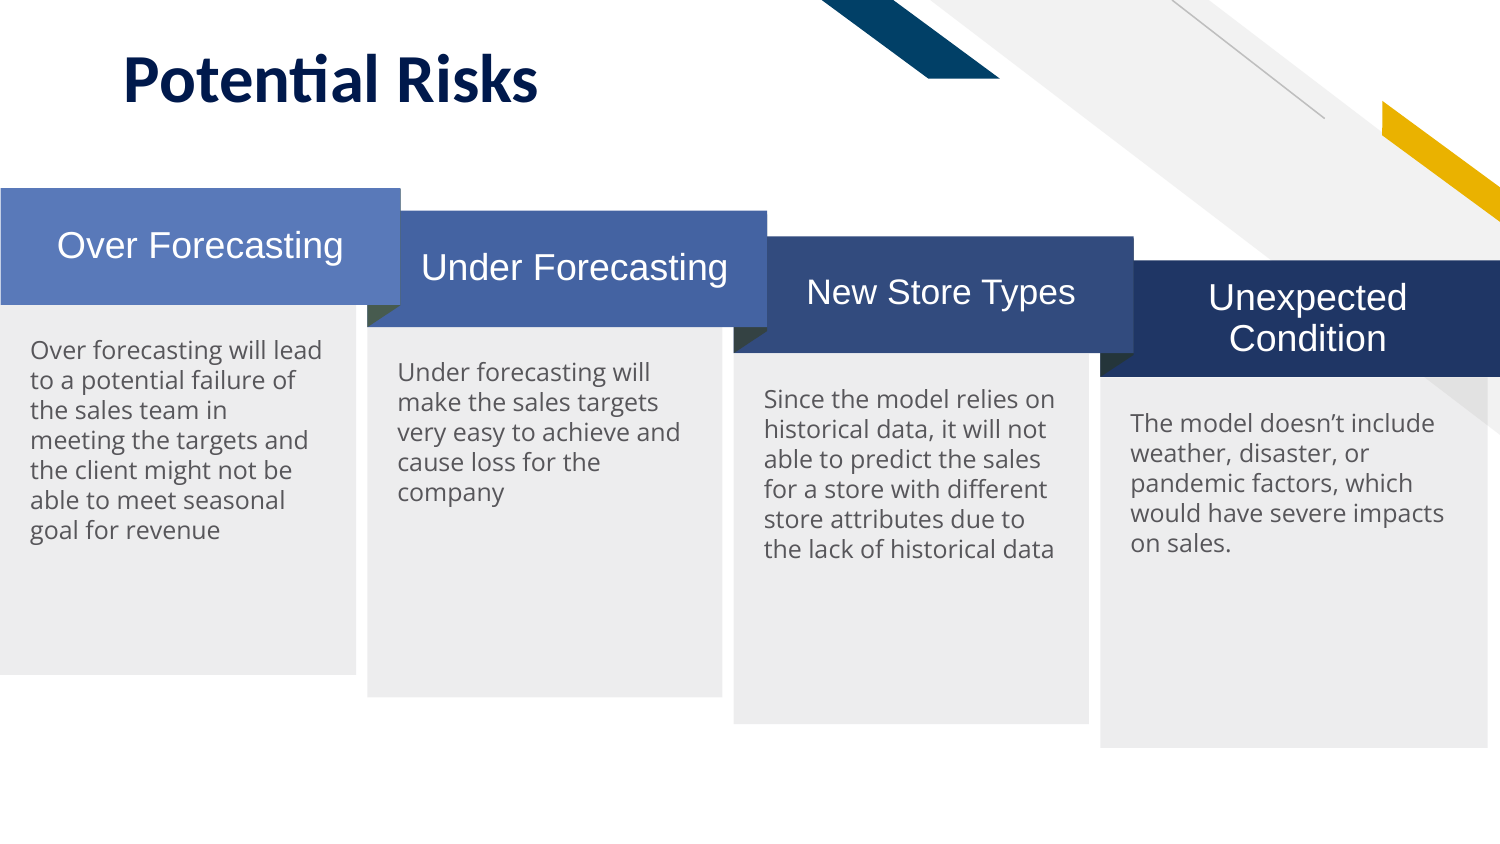

Potential Risks

Over Forecasting
Under Forecasting
New Store Types

Unexpected Condition

Over forecasting will lead to a potential failure of the sales team in meeting the targets and the client might not be able to meet seasonal goal for revenue

Under forecasting will make the sales targets very easy to achieve and cause loss for the company

Since the model relies on historical data, it will not able to predict the sales for a store with different store attributes due to the lack of historical data
The model doesn’t include  weather, disaster, or pandemic factors, which would have severe impacts on sales.